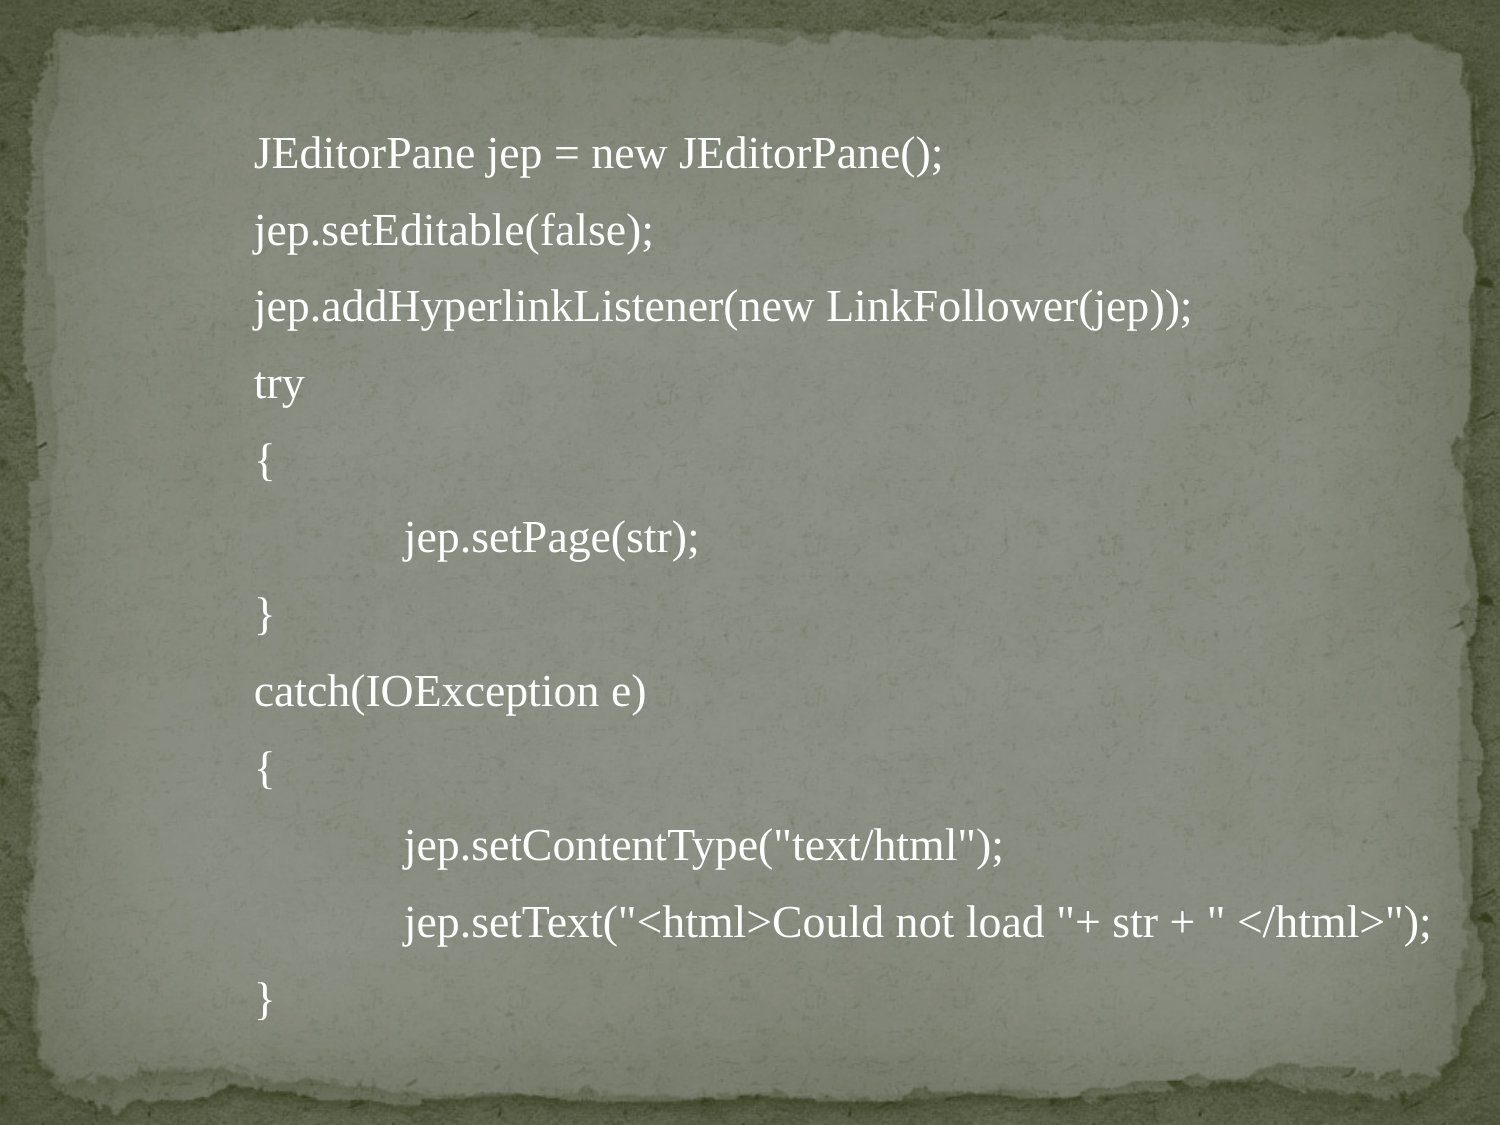

JEditorPane jep = new JEditorPane();
	jep.setEditable(false);
	jep.addHyperlinkListener(new LinkFollower(jep));
	try
	{
		jep.setPage(str);
	}
	catch(IOException e)
	{
		jep.setContentType("text/html");
		jep.setText("<html>Could not load "+ str + " </html>");
	}